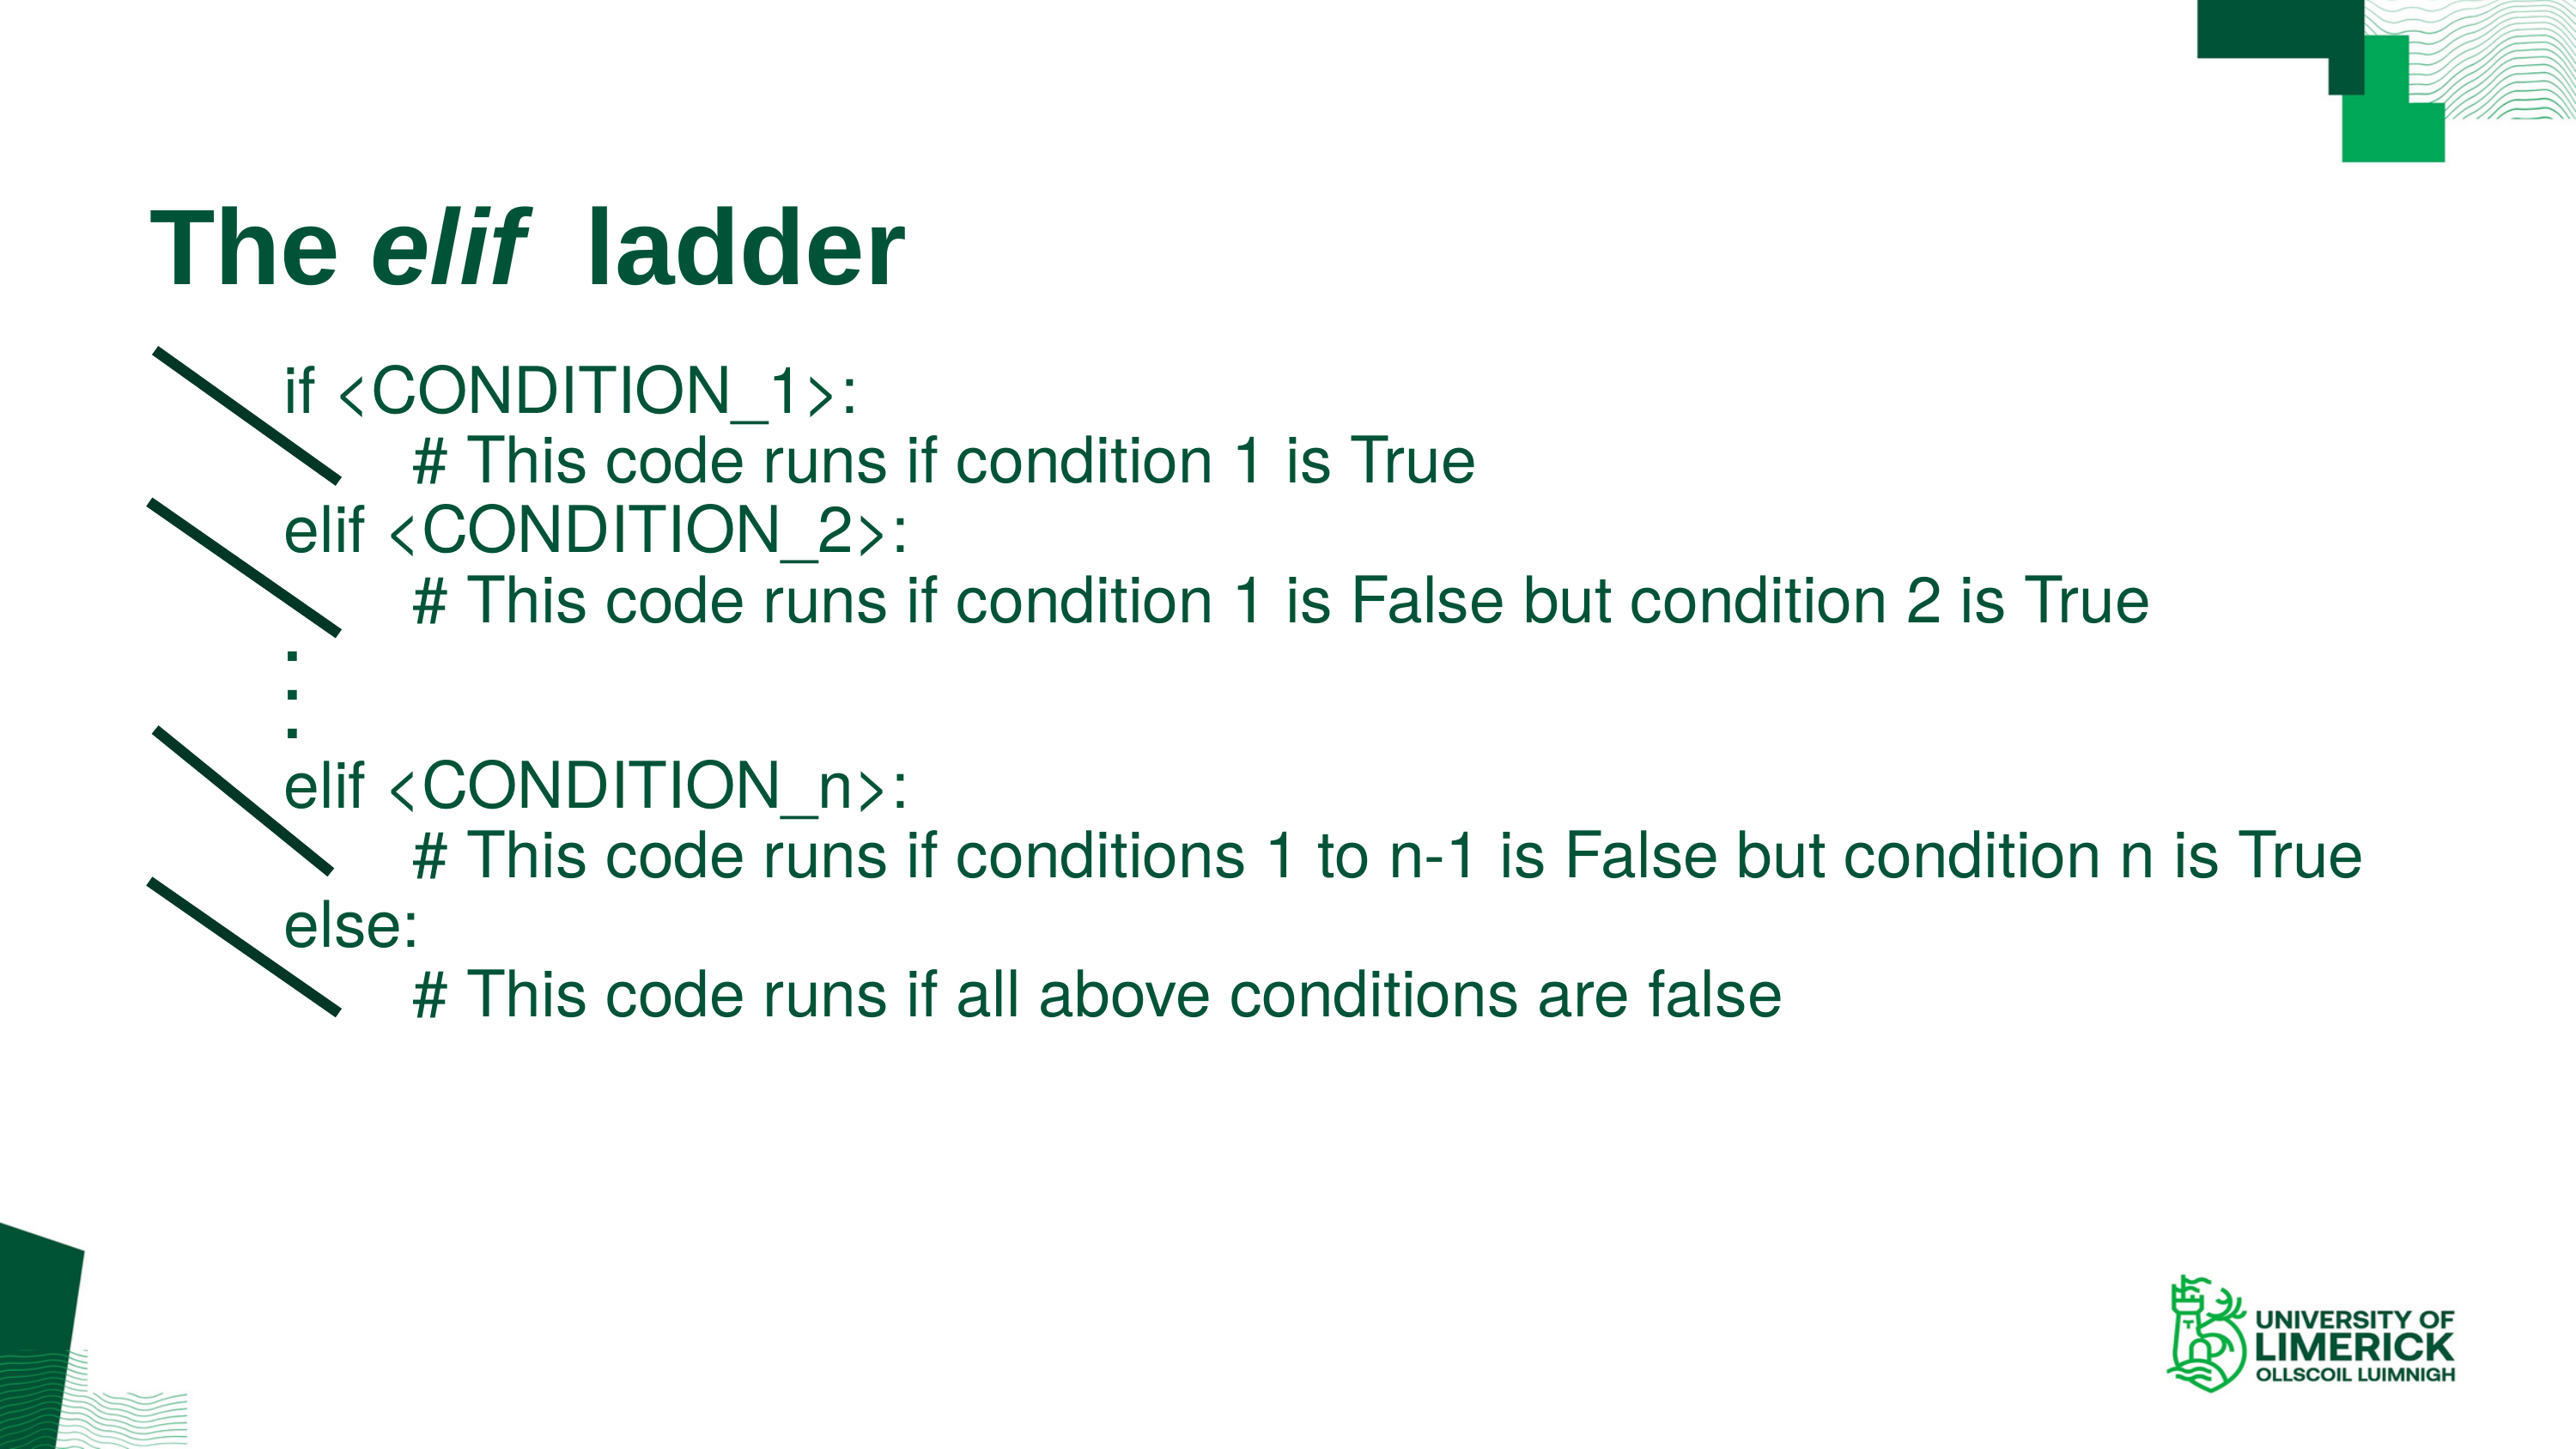

The elif  ladder
The elif ladder

	if <CONDITION_1>:
		# This code runs if condition 1 is True
	elif <CONDITION_2>:
		# This code runs if condition 1 is False but condition 2 is True
	.
	.
	.
	elif <CONDITION_n>:
		# This code runs if conditions 1 to n-1 is False but condition n is True
	else:
		# This code runs if all above conditions are false